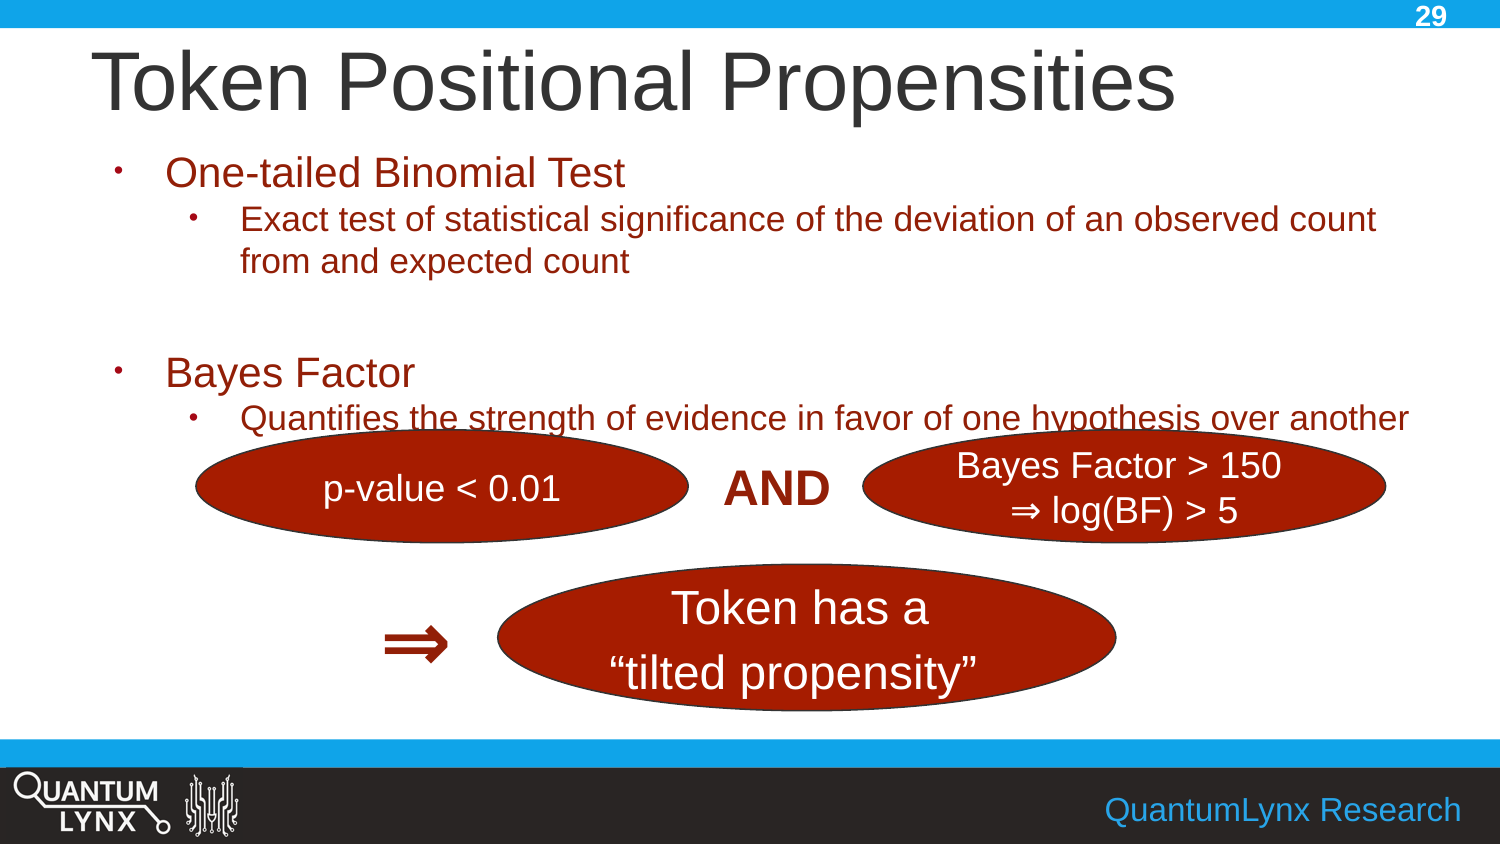

29
# Token Positional Propensities
One-tailed Binomial Test
Exact test of statistical significance of the deviation of an observed count from and expected count

Bayes Factor
Quantifies the strength of evidence in favor of one hypothesis over another

p-value < 0.01
Bayes Factor > 150  ⇒ log(BF) > 5
AND
Token has a
“tilted propensity”
⇒